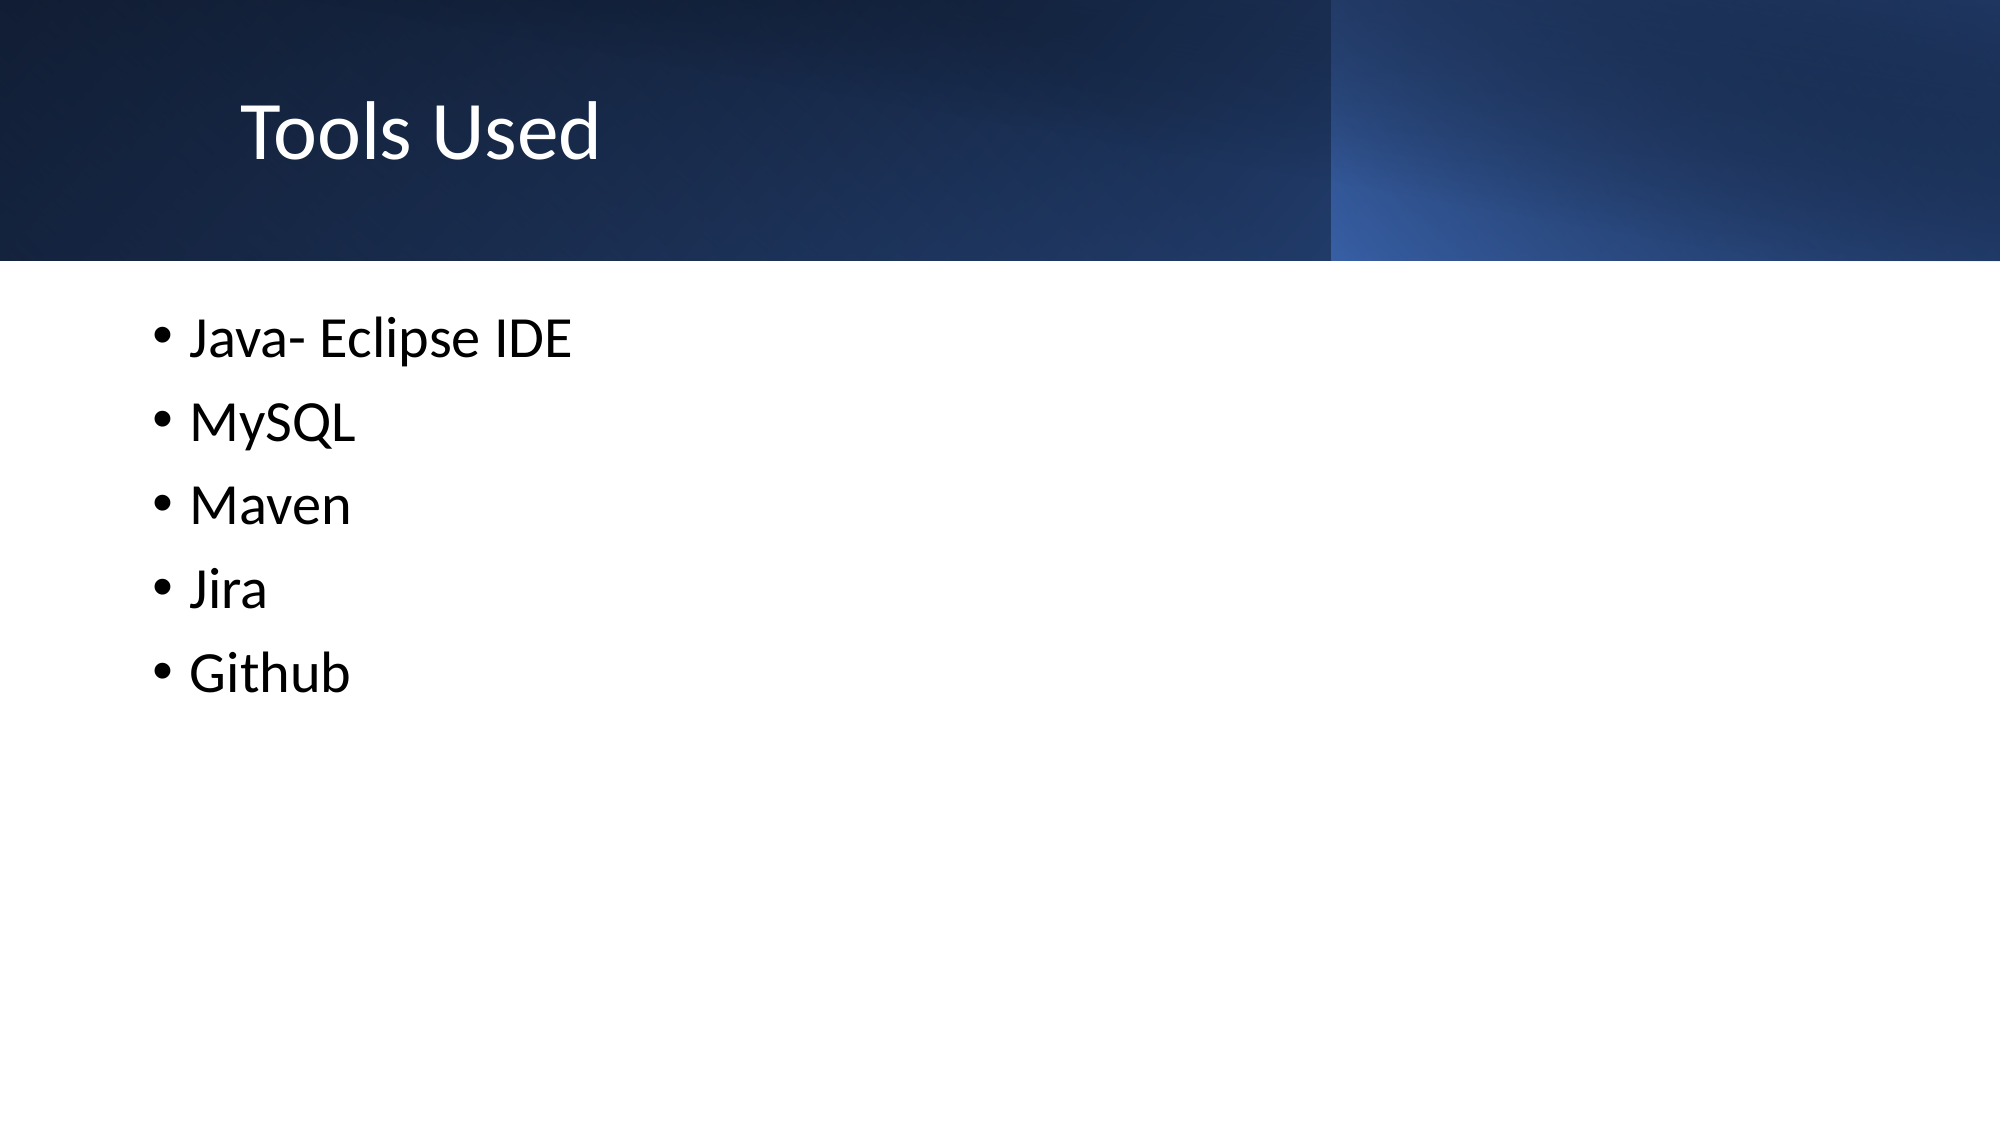

# Tools Used
Java- Eclipse IDE
MySQL
Maven
Jira
Github